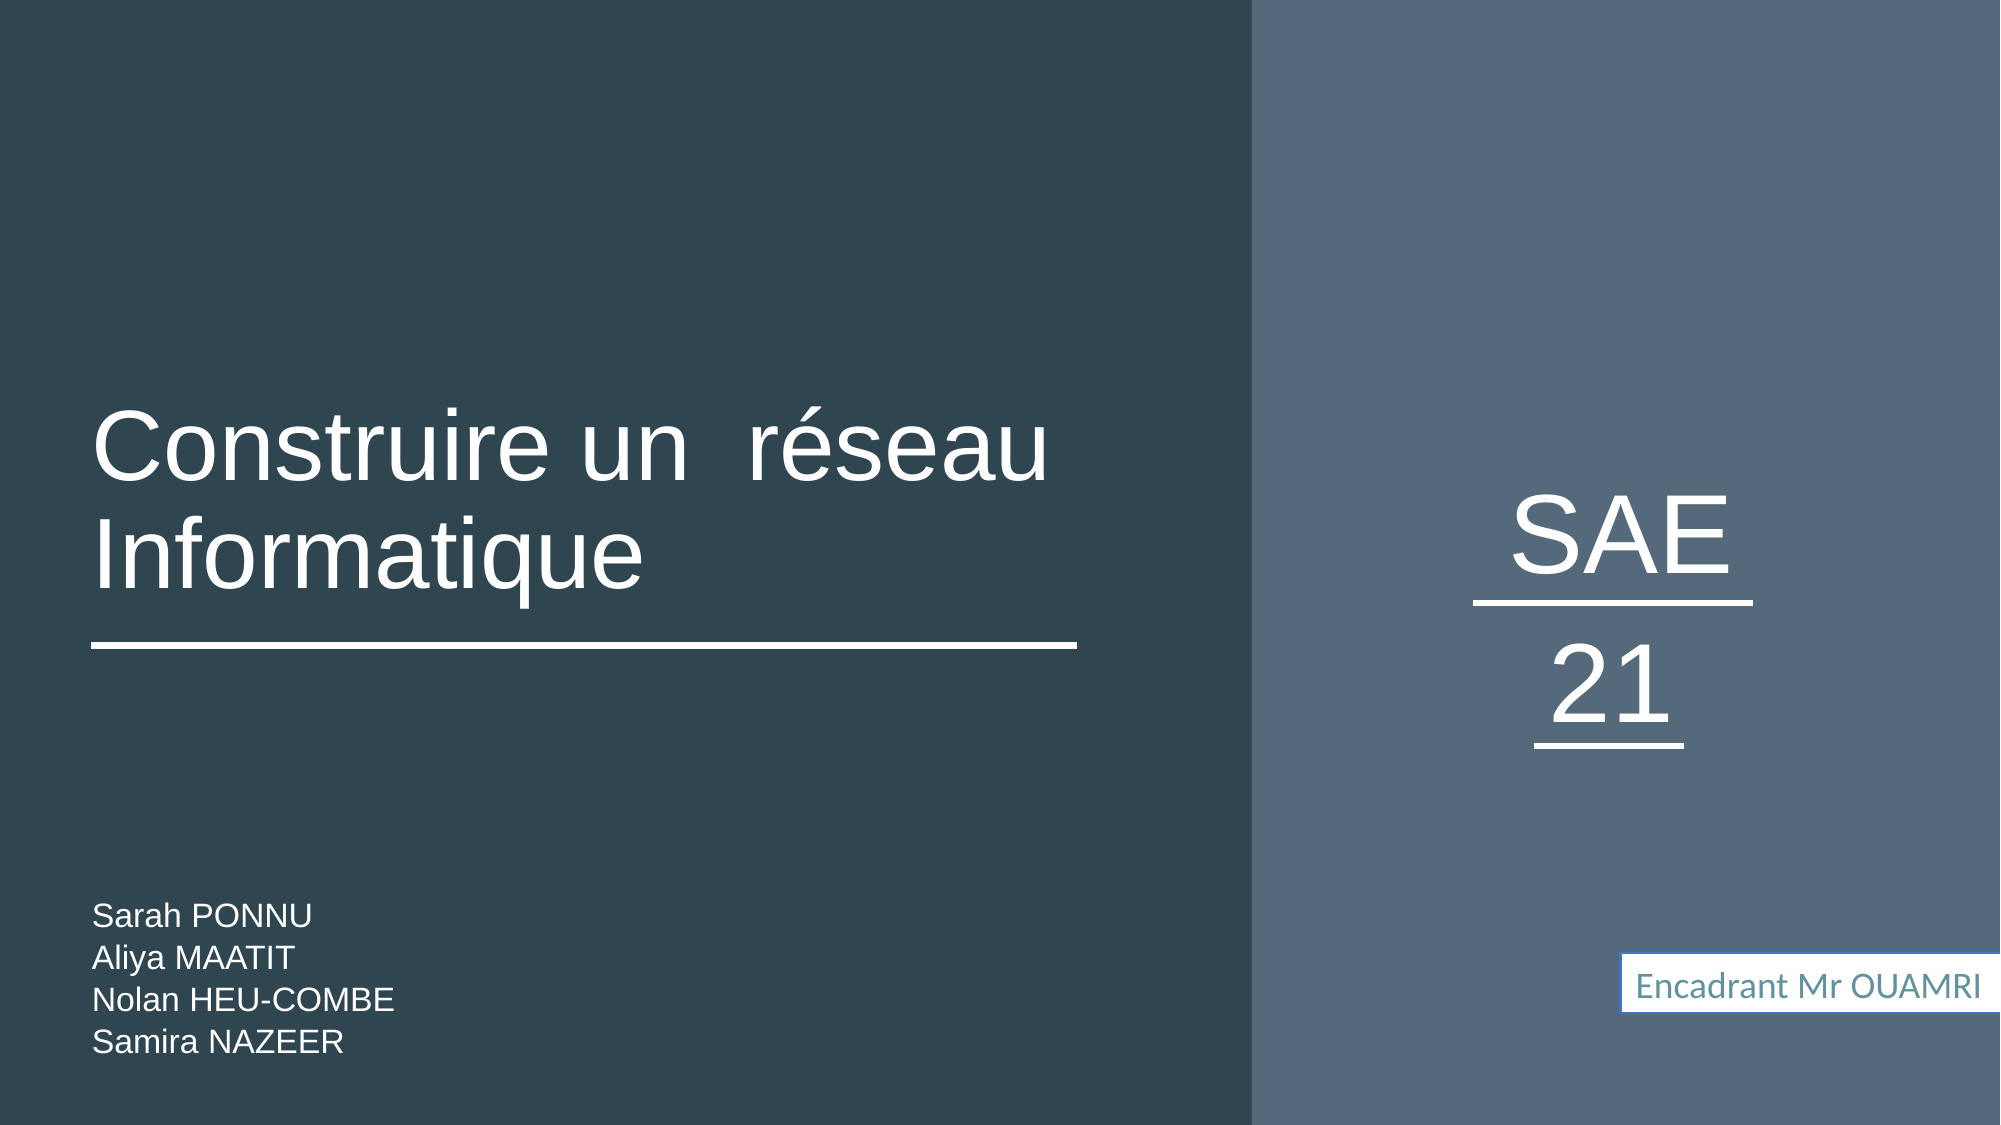

# Construire un  réseau Informatique
SAE
21
Sarah PONNU
Aliya MAATIT
Nolan HEU-COMBE
Samira NAZEER
Encadrant Mr OUAMRI